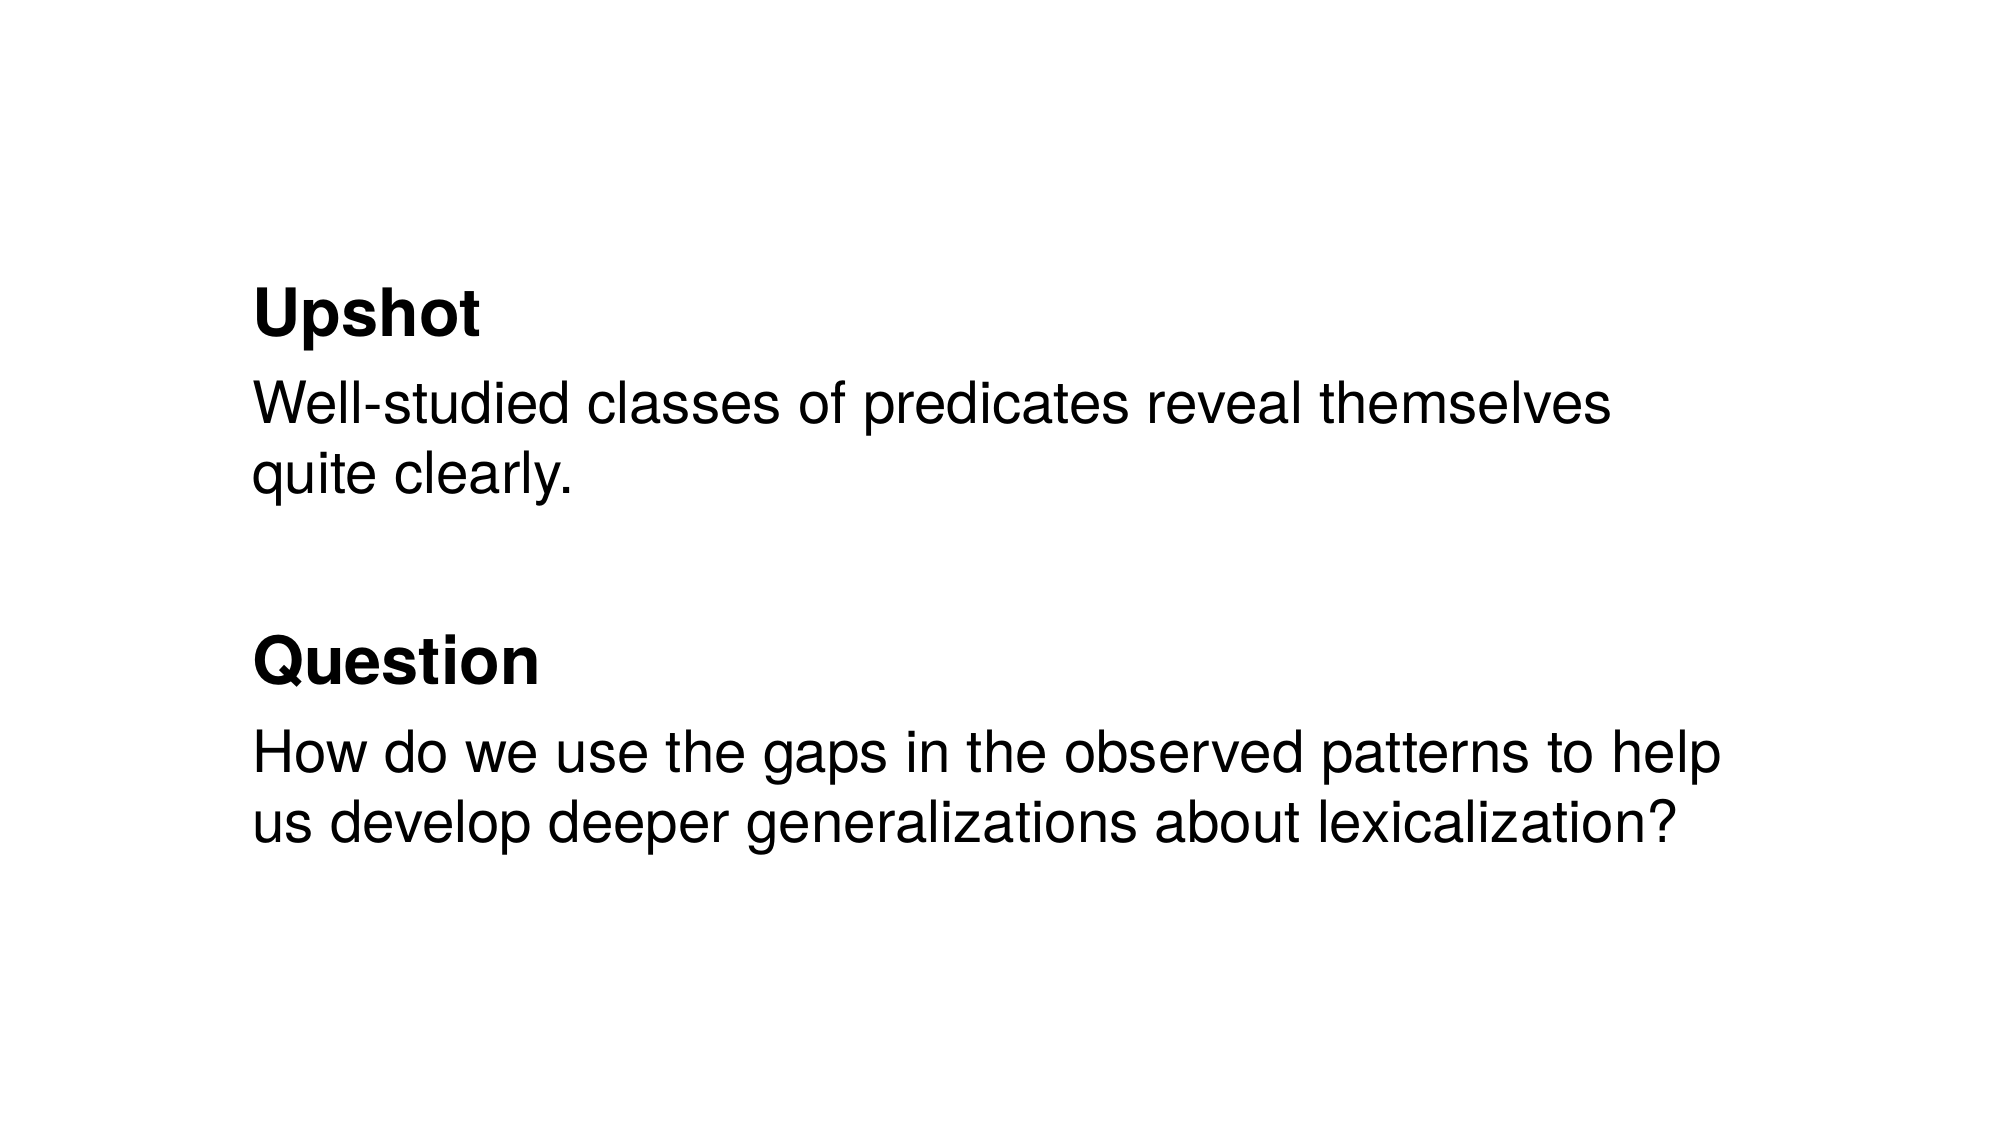

Upshot
Well-studied classes of predicates reveal themselves quite clearly.
Question
How do we use the gaps in the observed patterns to help us develop deeper generalizations about lexicalization?